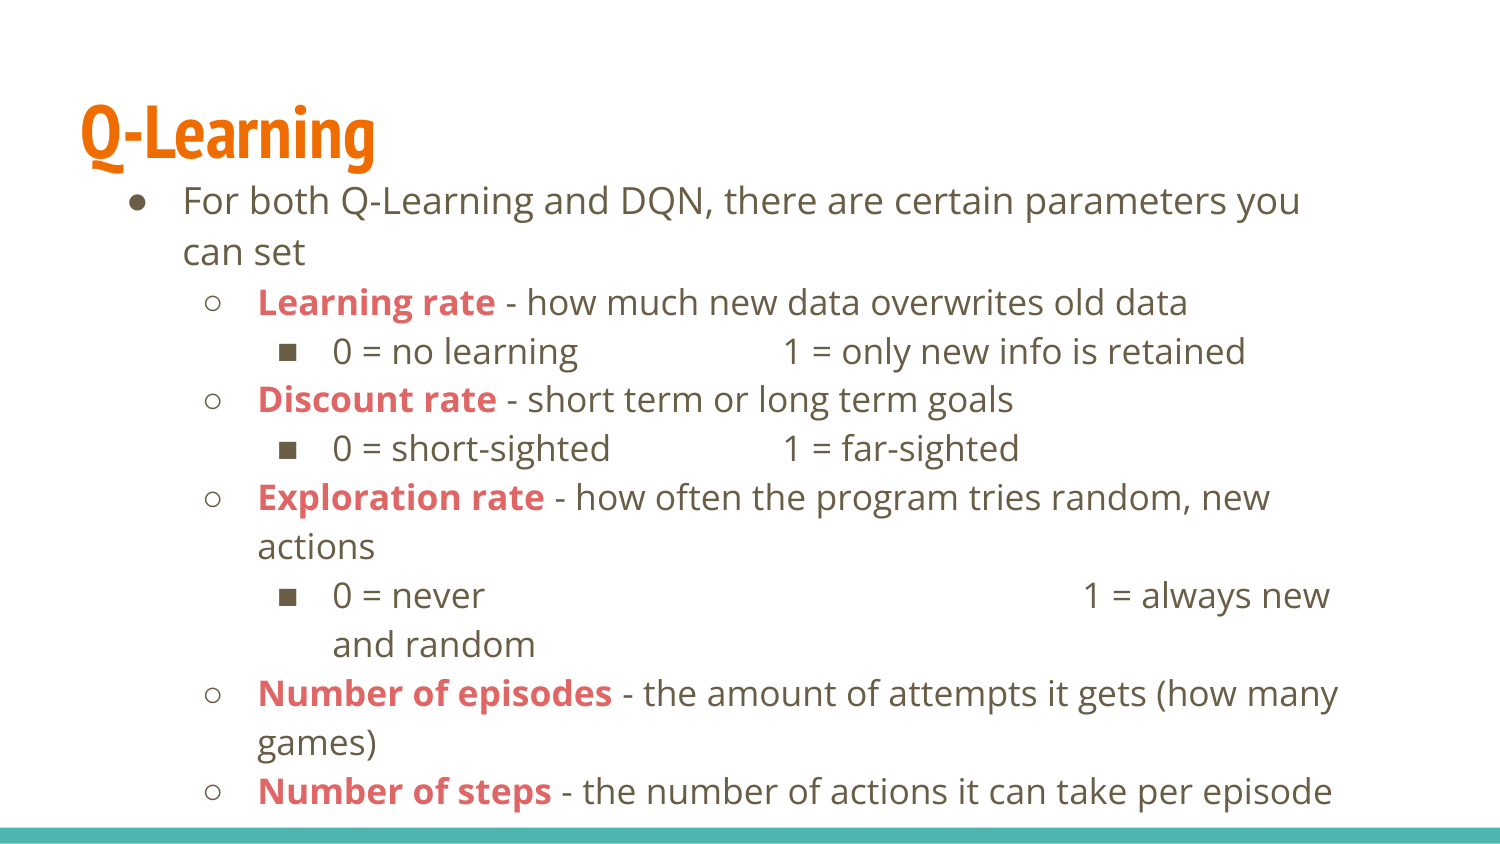

# Q-Learning
For both Q-Learning and DQN, there are certain parameters you can set
Learning rate - how much new data overwrites old data
0 = no learning		1 = only new info is retained
Discount rate - short term or long term goals
0 = short-sighted		1 = far-sighted
Exploration rate - how often the program tries random, new actions
0 = never				1 = always new and random
Number of episodes - the amount of attempts it gets (how many games)
Number of steps - the number of actions it can take per episode